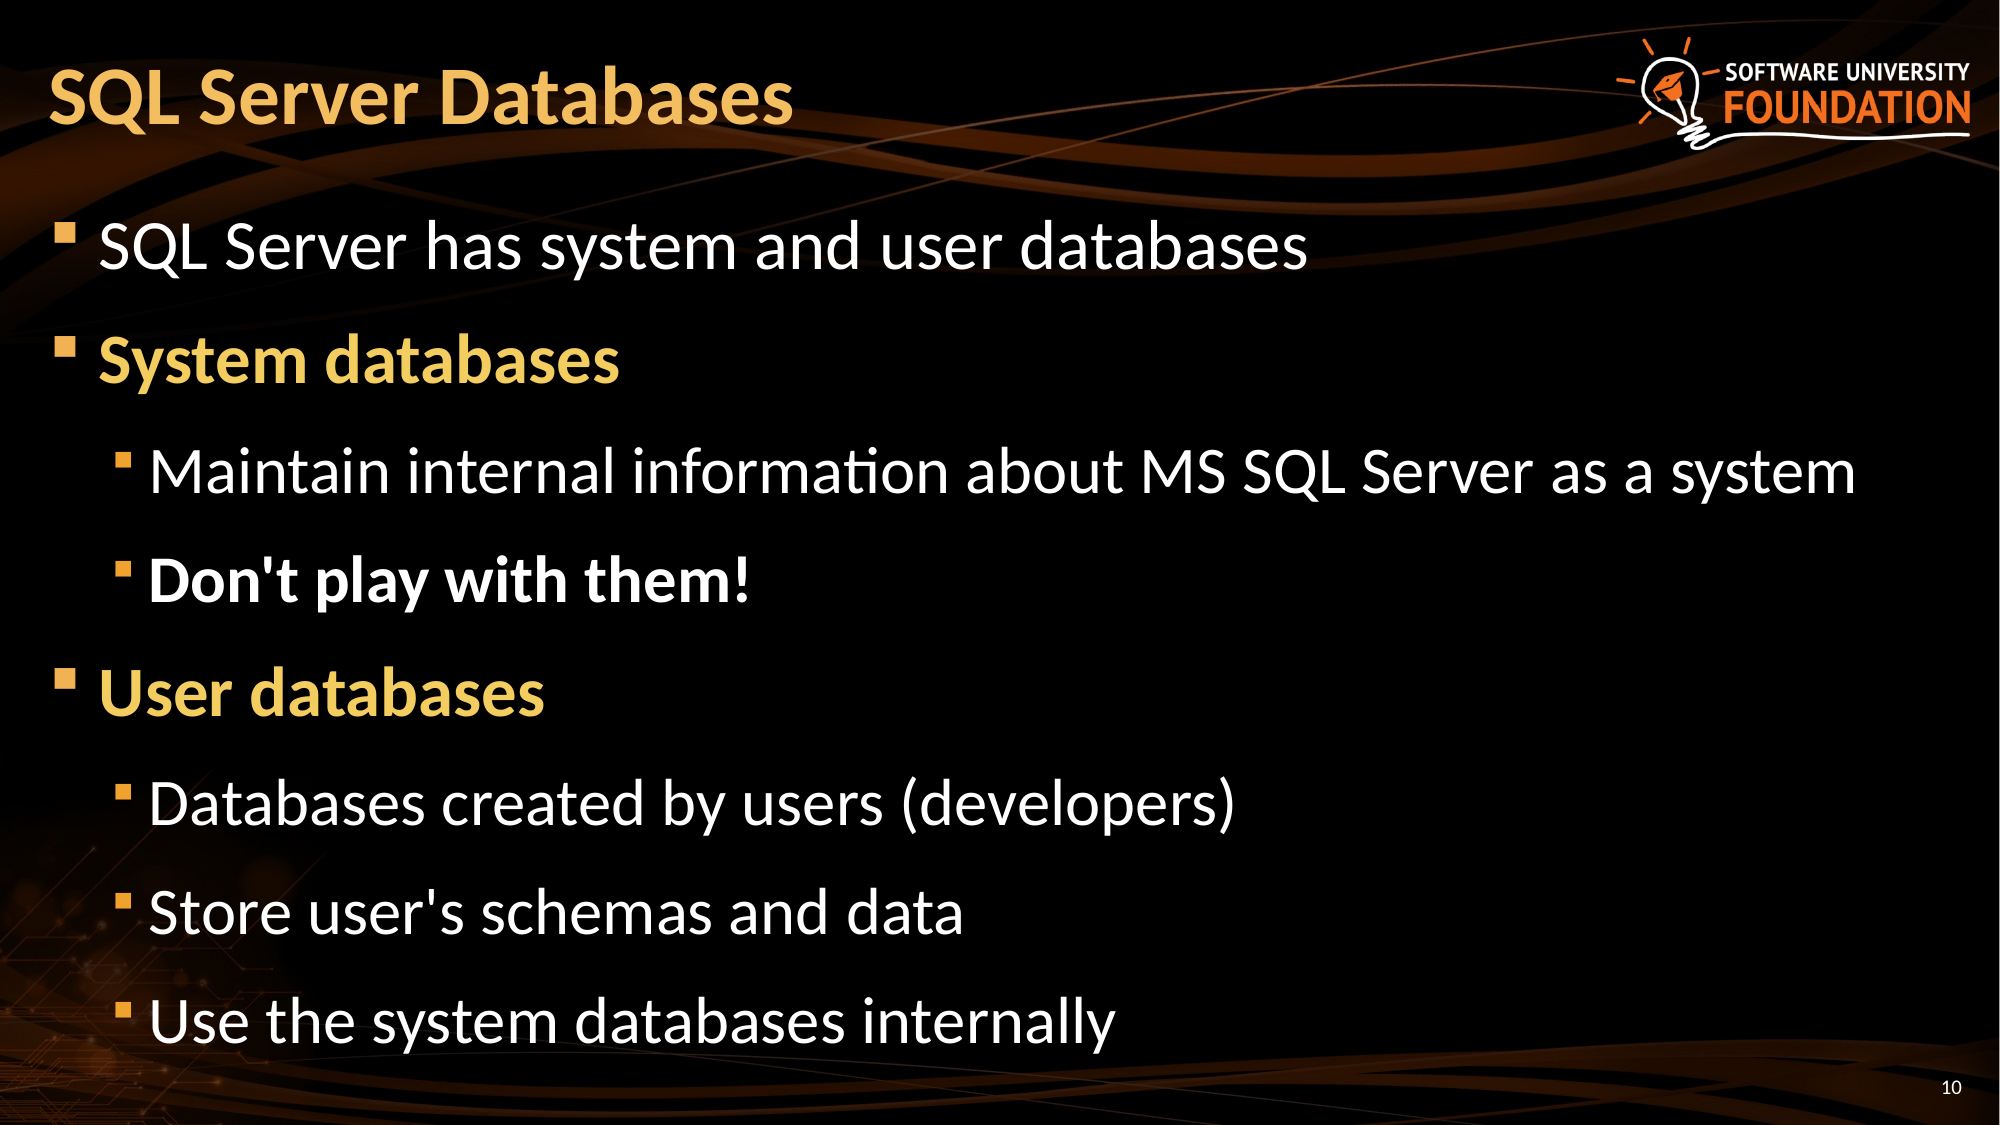

# SQL Server Databases
SQL Server has system and user databases
System databases
Maintain internal information about MS SQL Server as a system
Don't play with them!
User databases
Databases created by users (developers)
Store user's schemas and data
Use the system databases internally
10